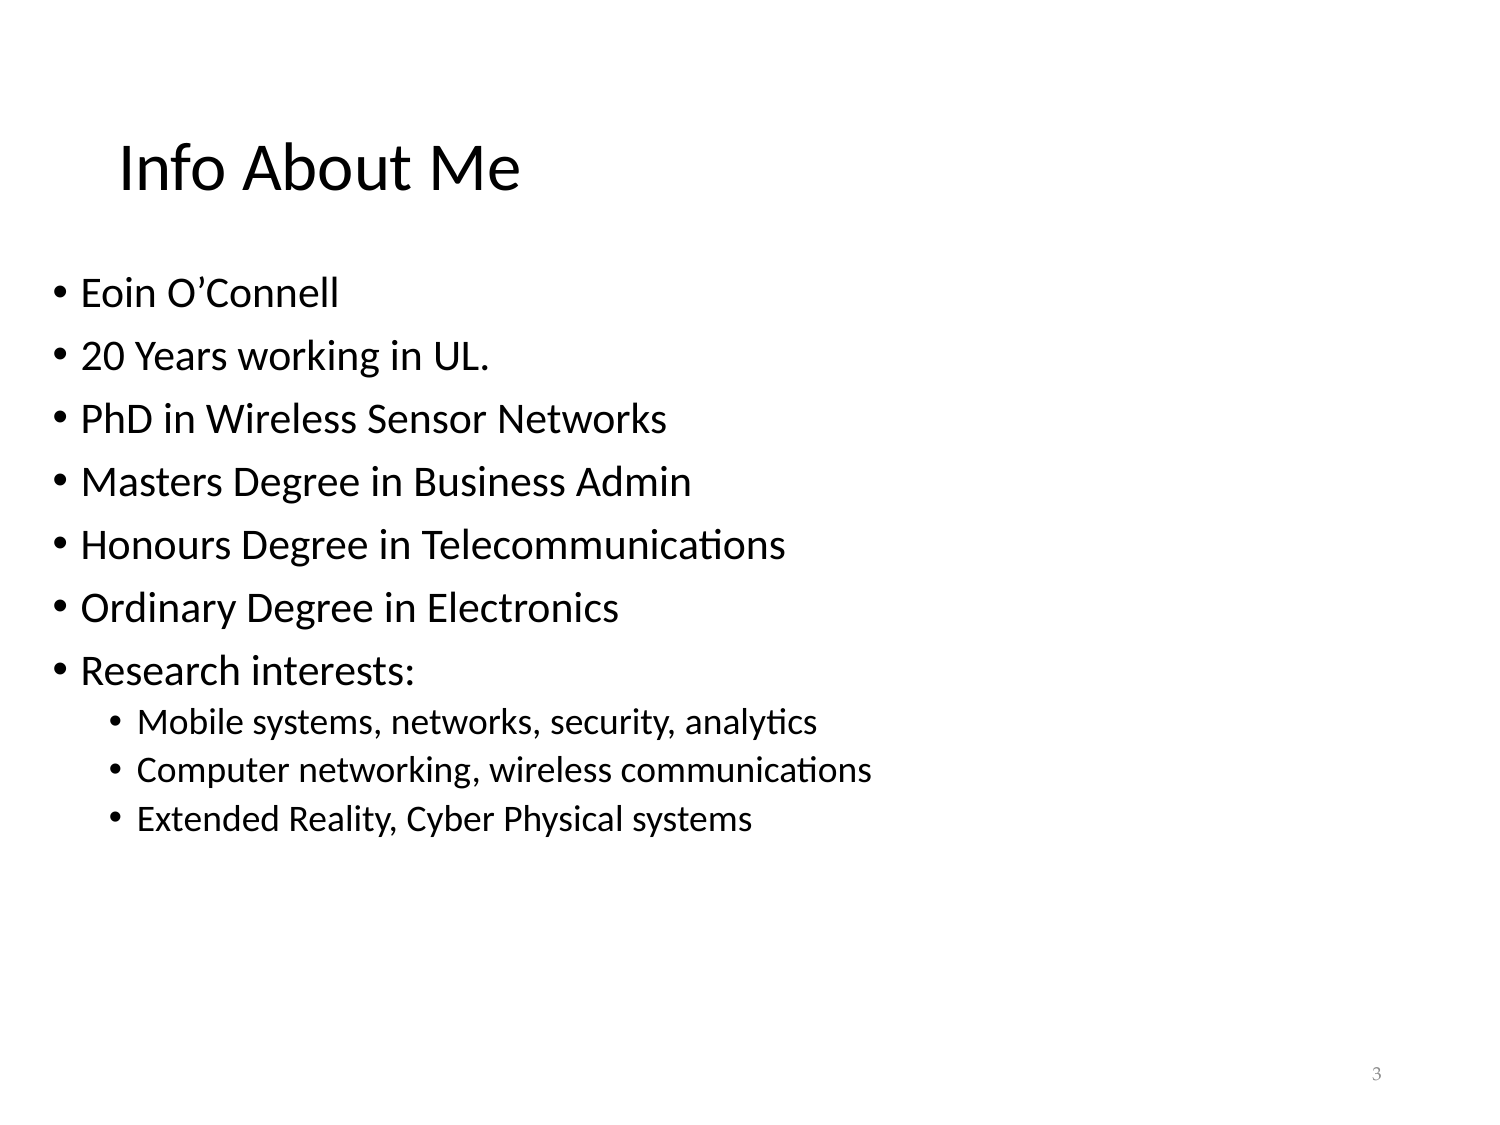

# Info About Me
Eoin O’Connell
20 Years working in UL.
PhD in Wireless Sensor Networks
Masters Degree in Business Admin
Honours Degree in Telecommunications
Ordinary Degree in Electronics
Research interests:
Mobile systems, networks, security, analytics
Computer networking, wireless communications
Extended Reality, Cyber Physical systems
3